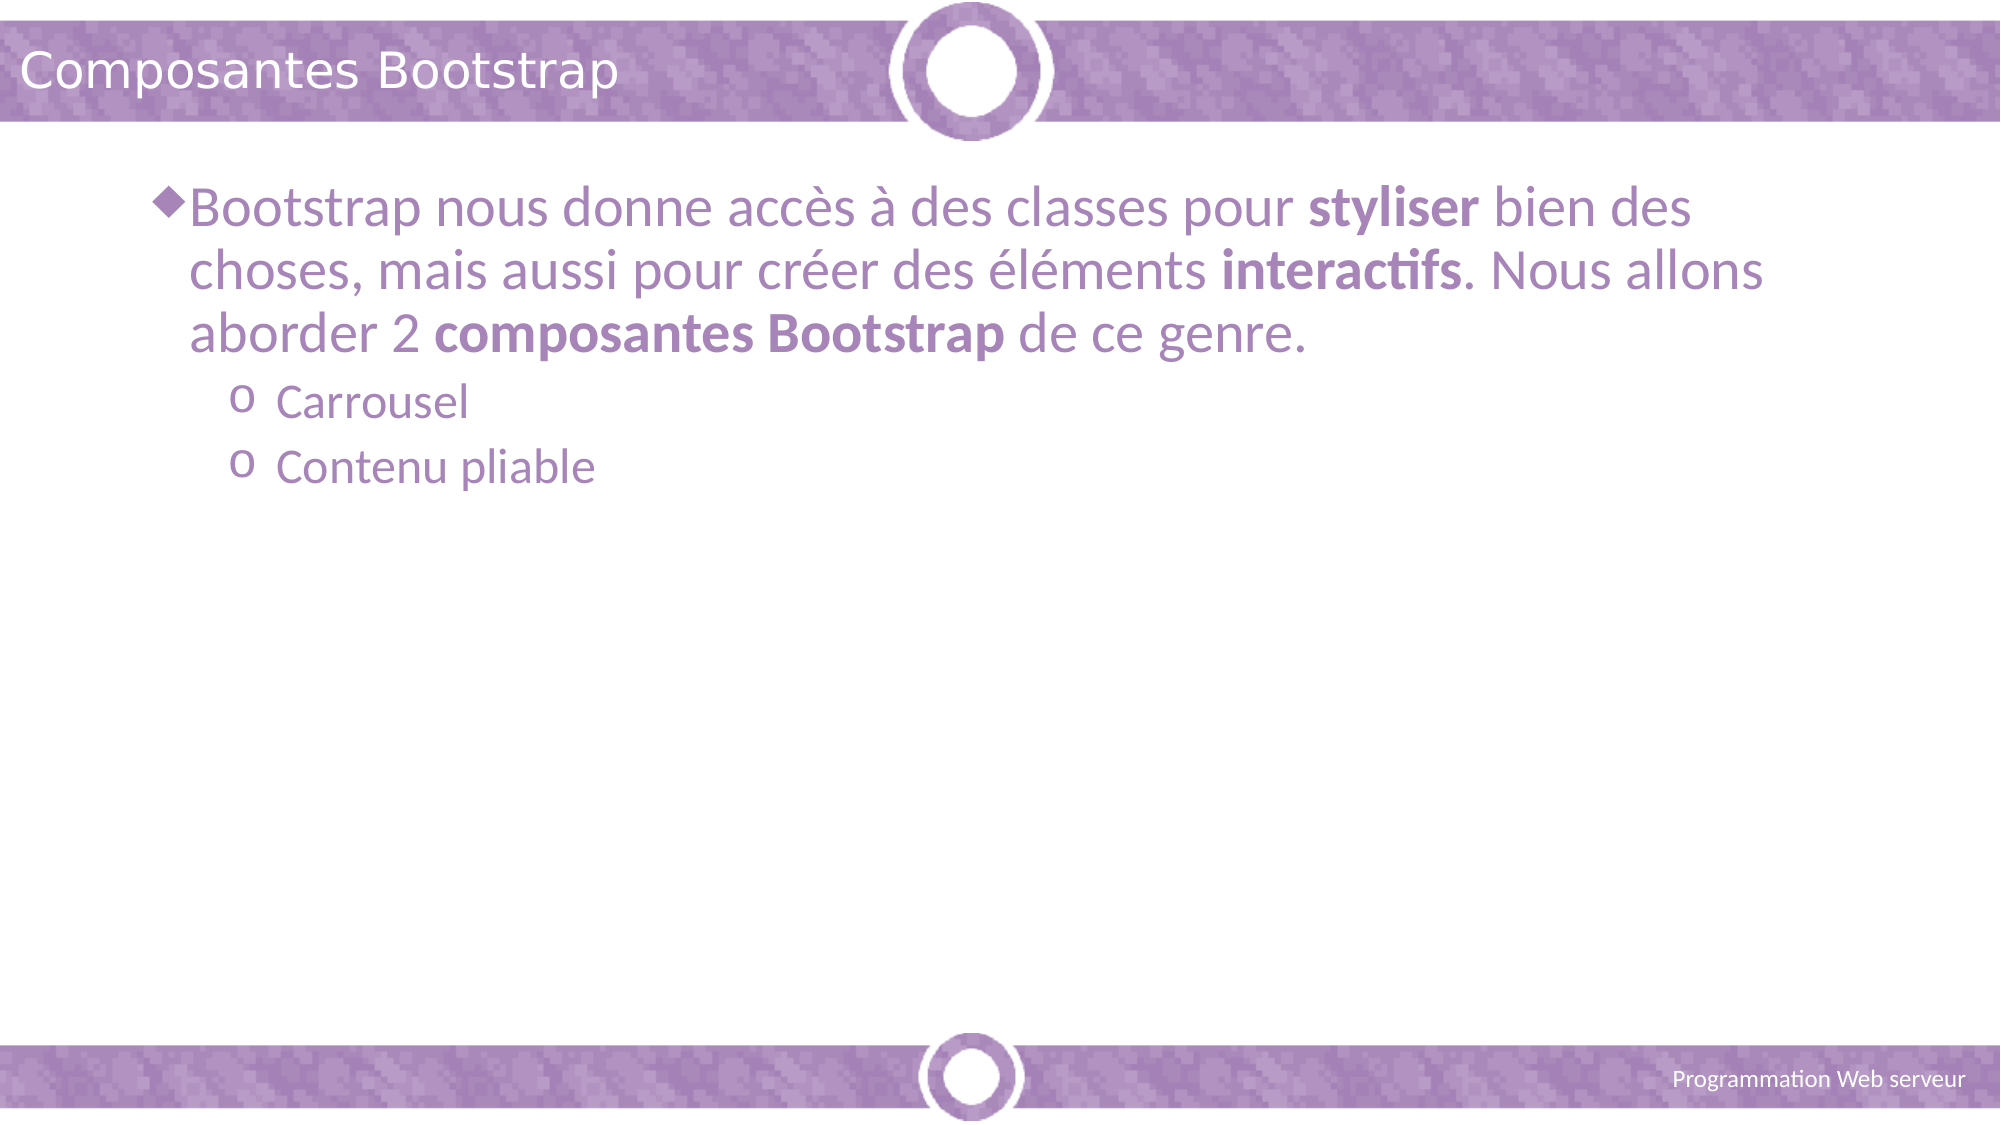

# Composantes Bootstrap
Bootstrap nous donne accès à des classes pour styliser bien des choses, mais aussi pour créer des éléments interactifs. Nous allons aborder 2 composantes Bootstrap de ce genre.
 Carrousel
 Contenu pliable